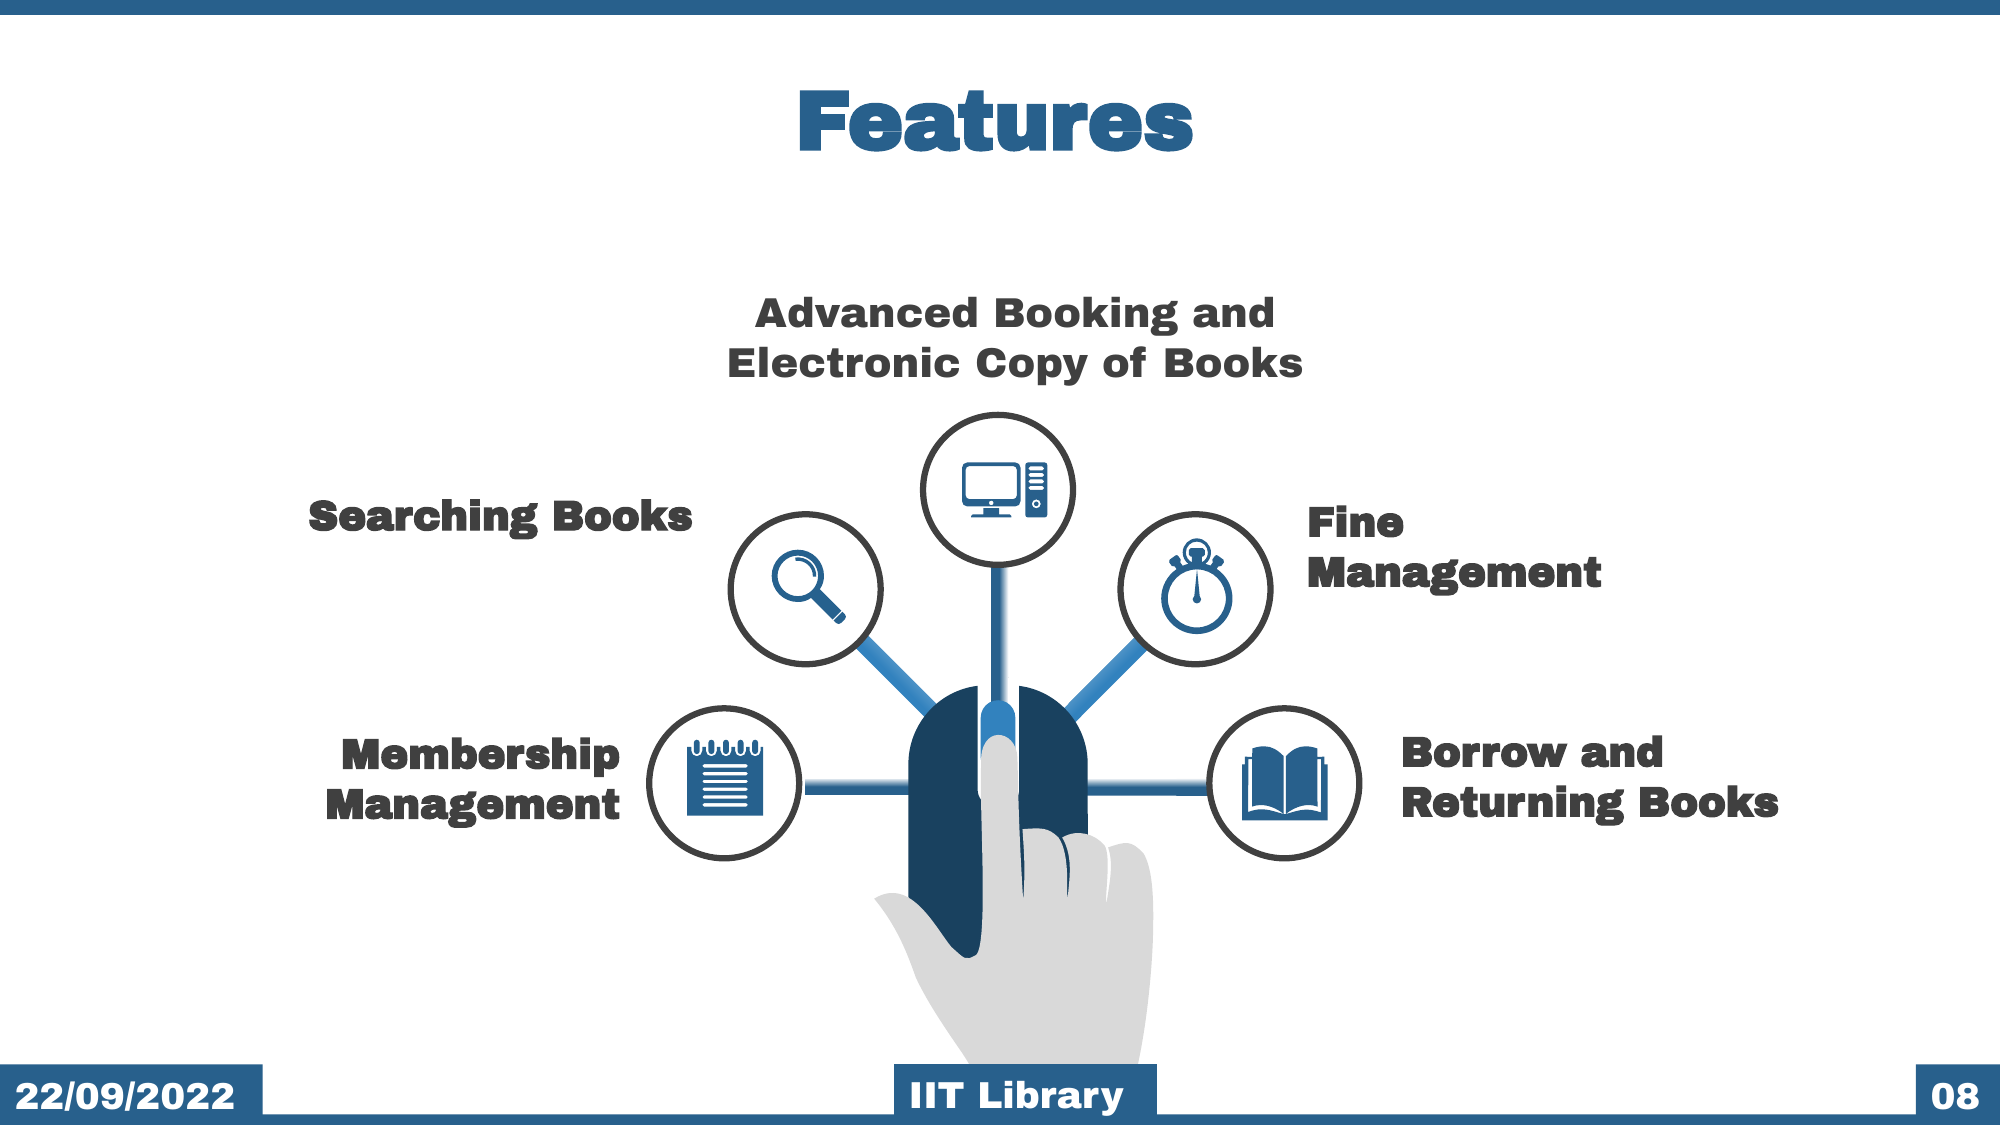

Features
Advanced Booking and Electronic Copy of Books

Searching Books
Fine Management

Borrow and Returning Books
Membership Management

IIT Library
22/09/2022
08